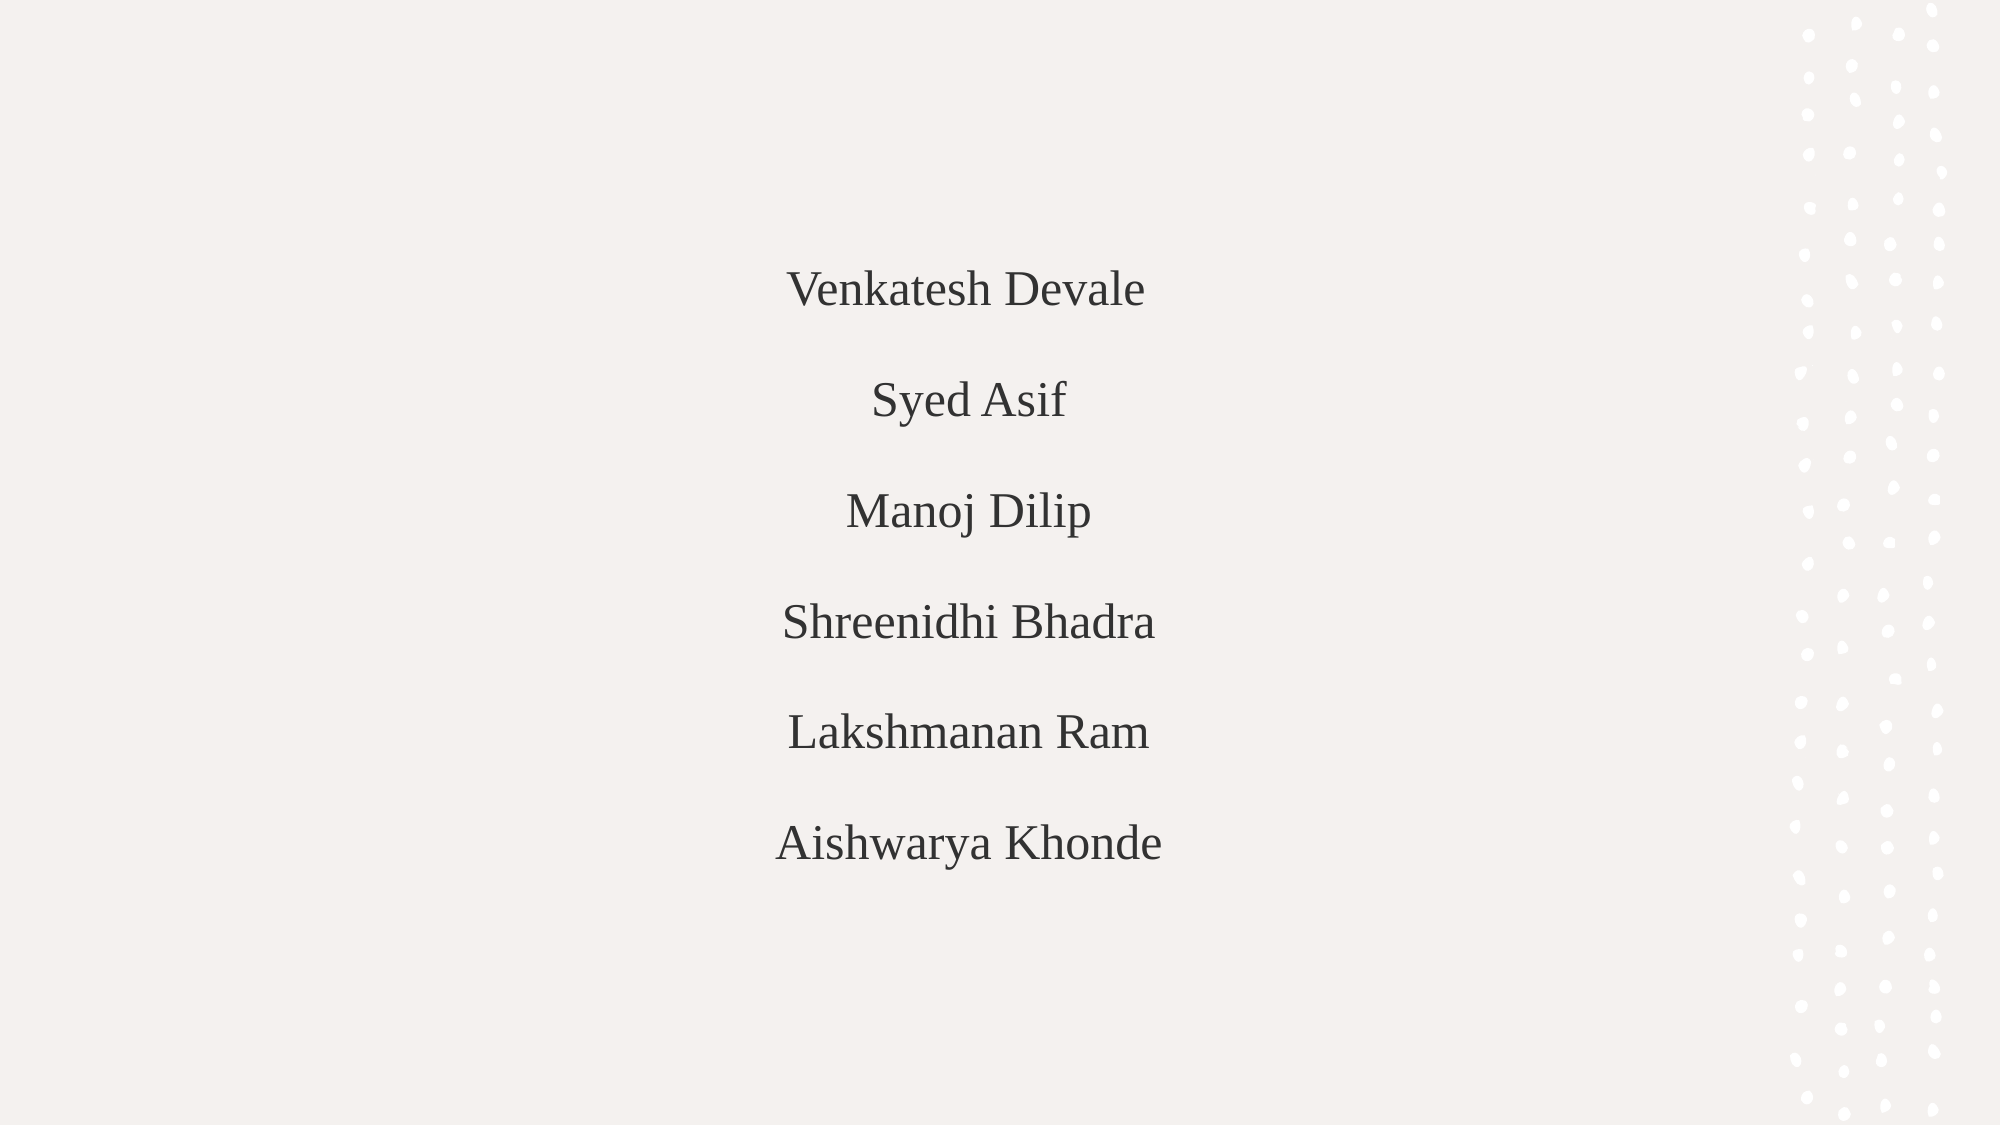

Venkatesh Devale
      Syed Asif
      Manoj Dilip
      Shreenidhi Bhadra
      Lakshmanan Ram
      Aishwarya Khonde